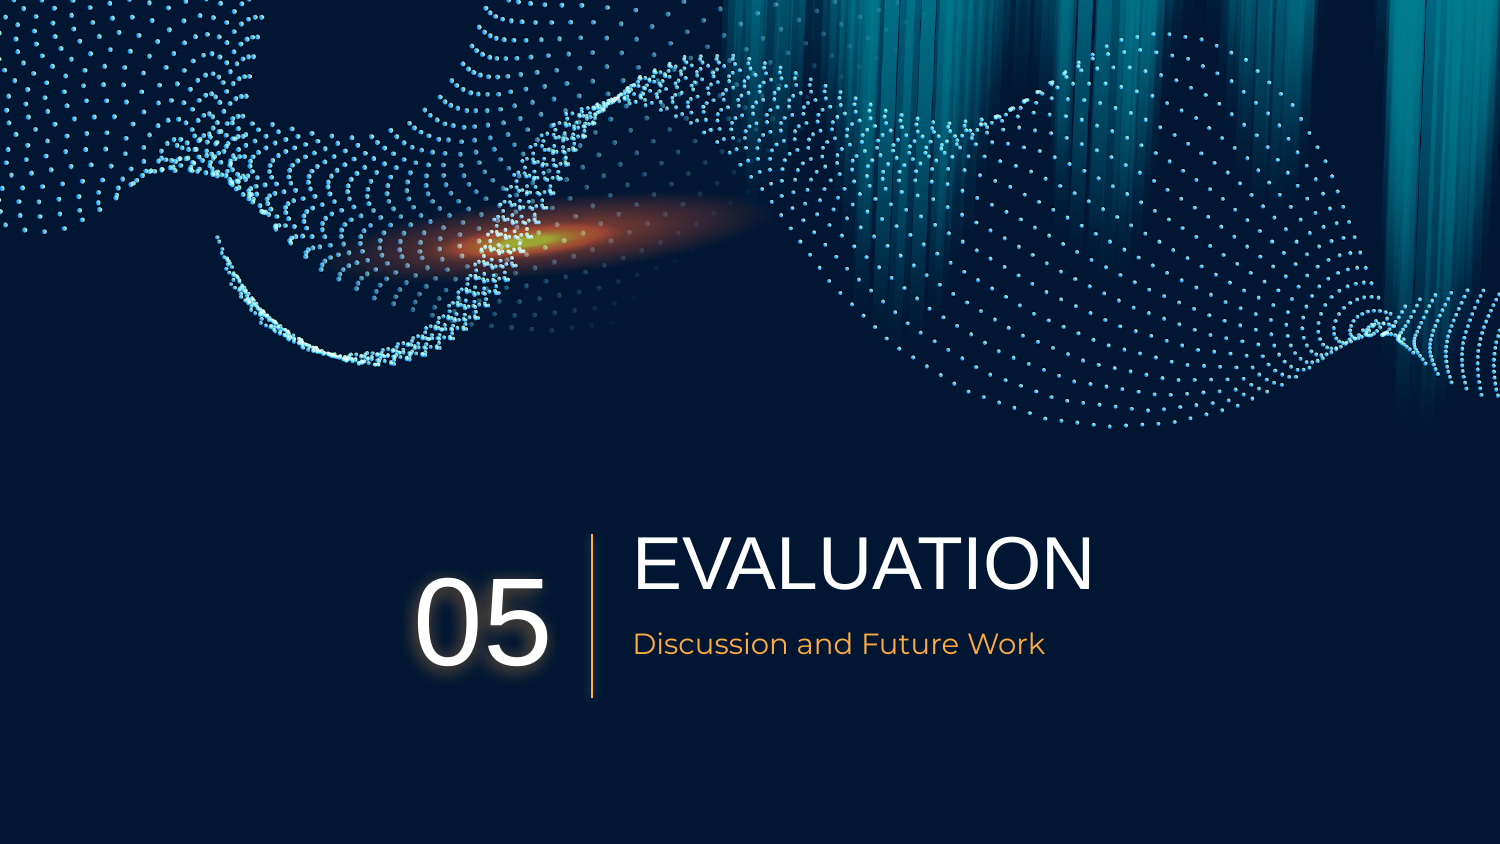

# EVALUATION
05
Discussion and Future Work